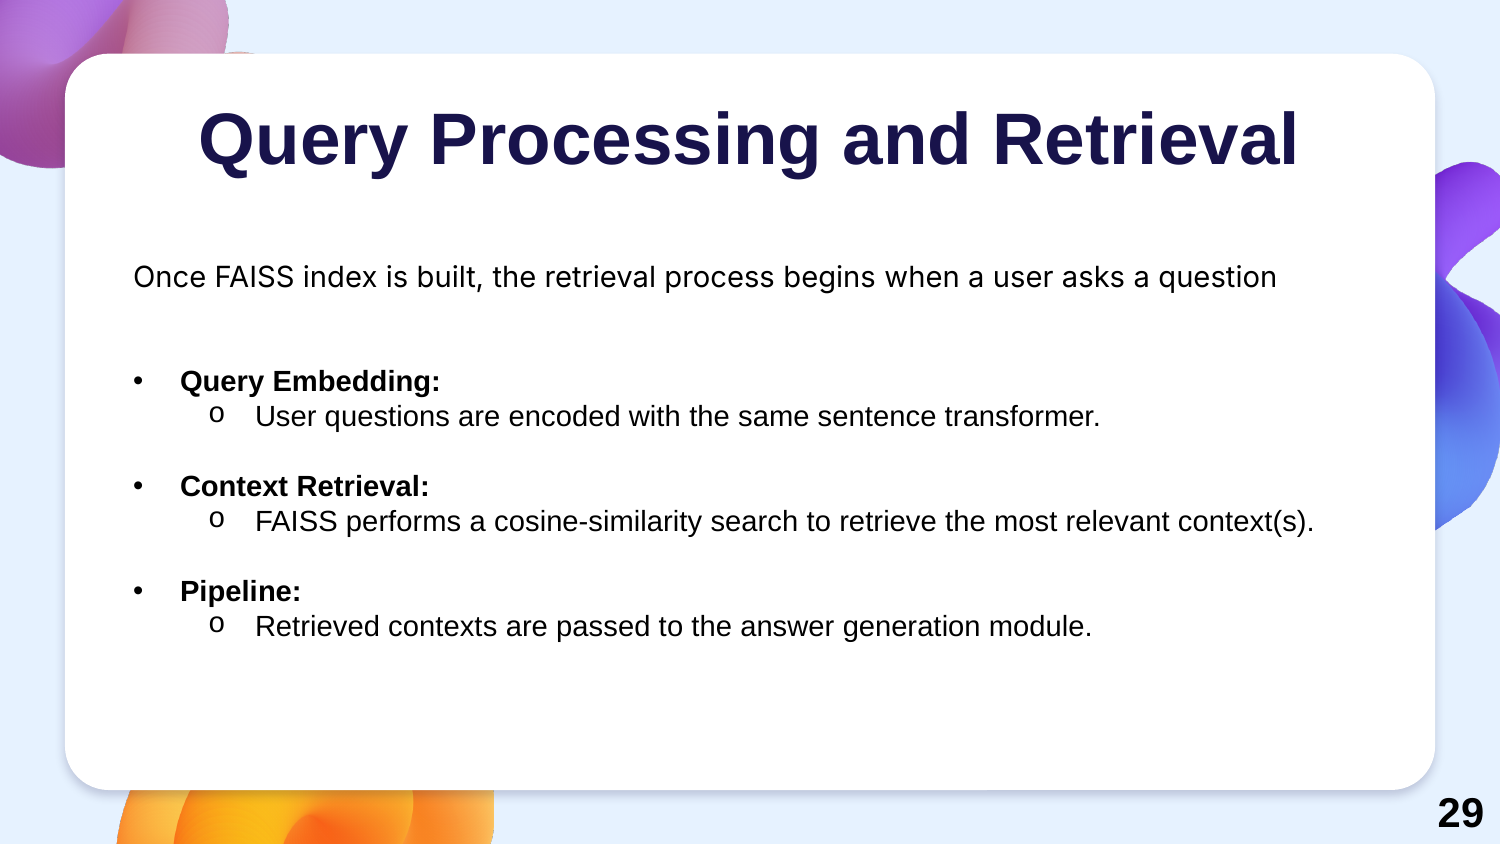

# Query Processing and Retrieval
Once FAISS index is built, the retrieval process begins when a user asks a question

Query Embedding:
User questions are encoded with the same sentence transformer.

Context Retrieval:
FAISS performs a cosine-similarity search to retrieve the most relevant context(s).

Pipeline:
Retrieved contexts are passed to the answer generation module.
29